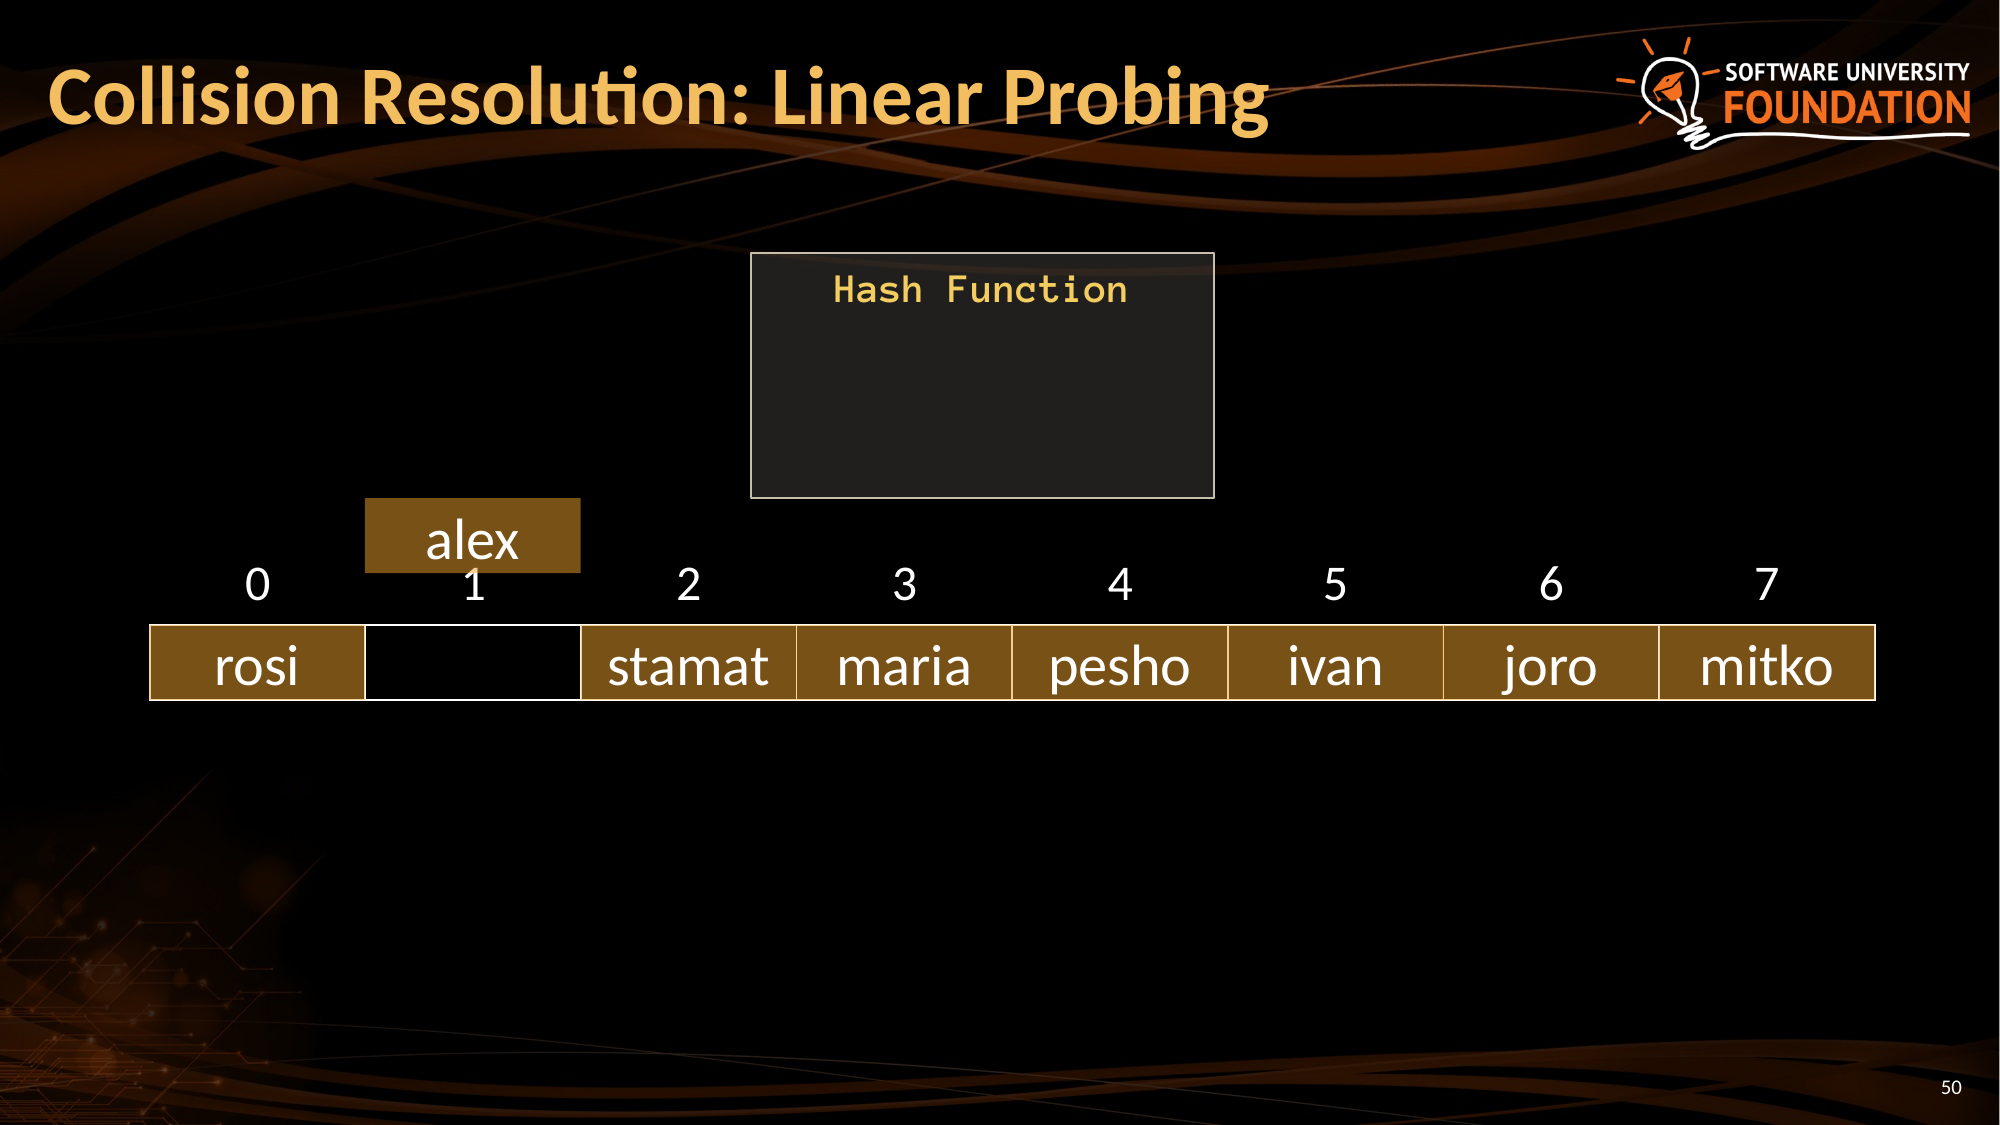

# Collision Resolution: Linear Probing

Hash Function
alex
| 0 | 1 | 2 | 3 | 4 | 5 | 6 | 7 |
| --- | --- | --- | --- | --- | --- | --- | --- |
|  |  |  |  |  |  |  |  |
rosi
stamat
maria
pesho
ivan
joro
mitko
50